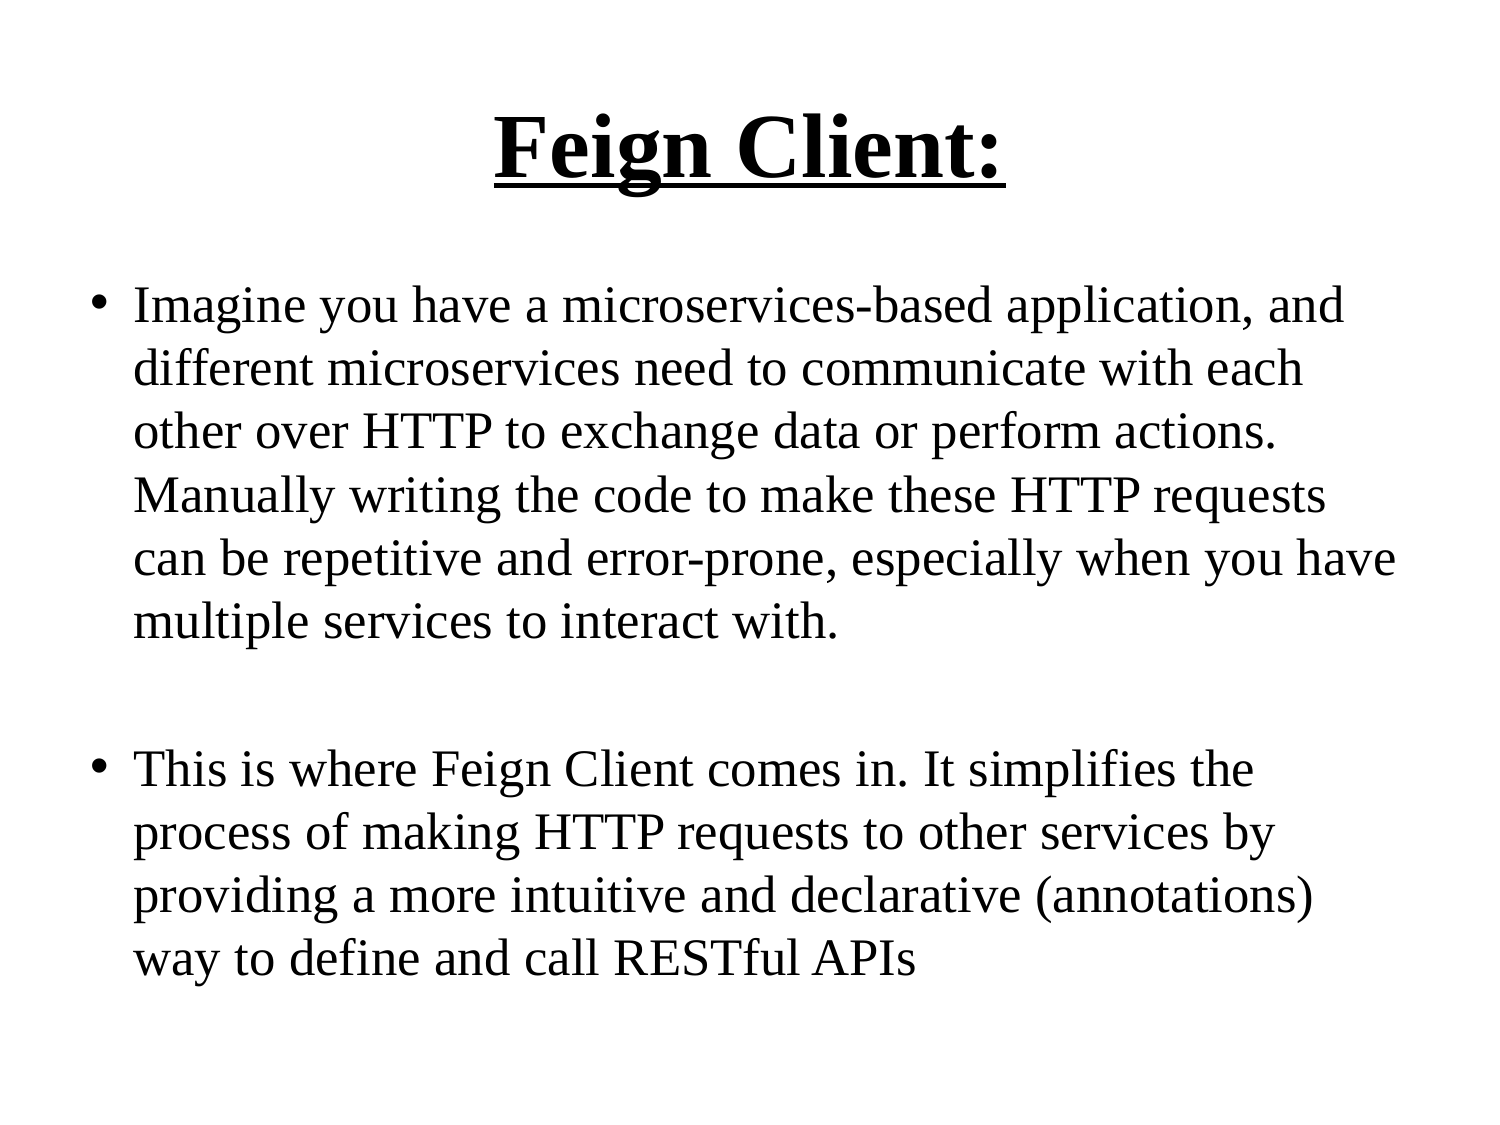

# Feign Client:
Imagine you have a microservices-based application, and different microservices need to communicate with each other over HTTP to exchange data or perform actions. Manually writing the code to make these HTTP requests can be repetitive and error-prone, especially when you have multiple services to interact with.

This is where Feign Client comes in. It simplifies the process of making HTTP requests to other services by providing a more intuitive and declarative (annotations) way to define and call RESTful APIs